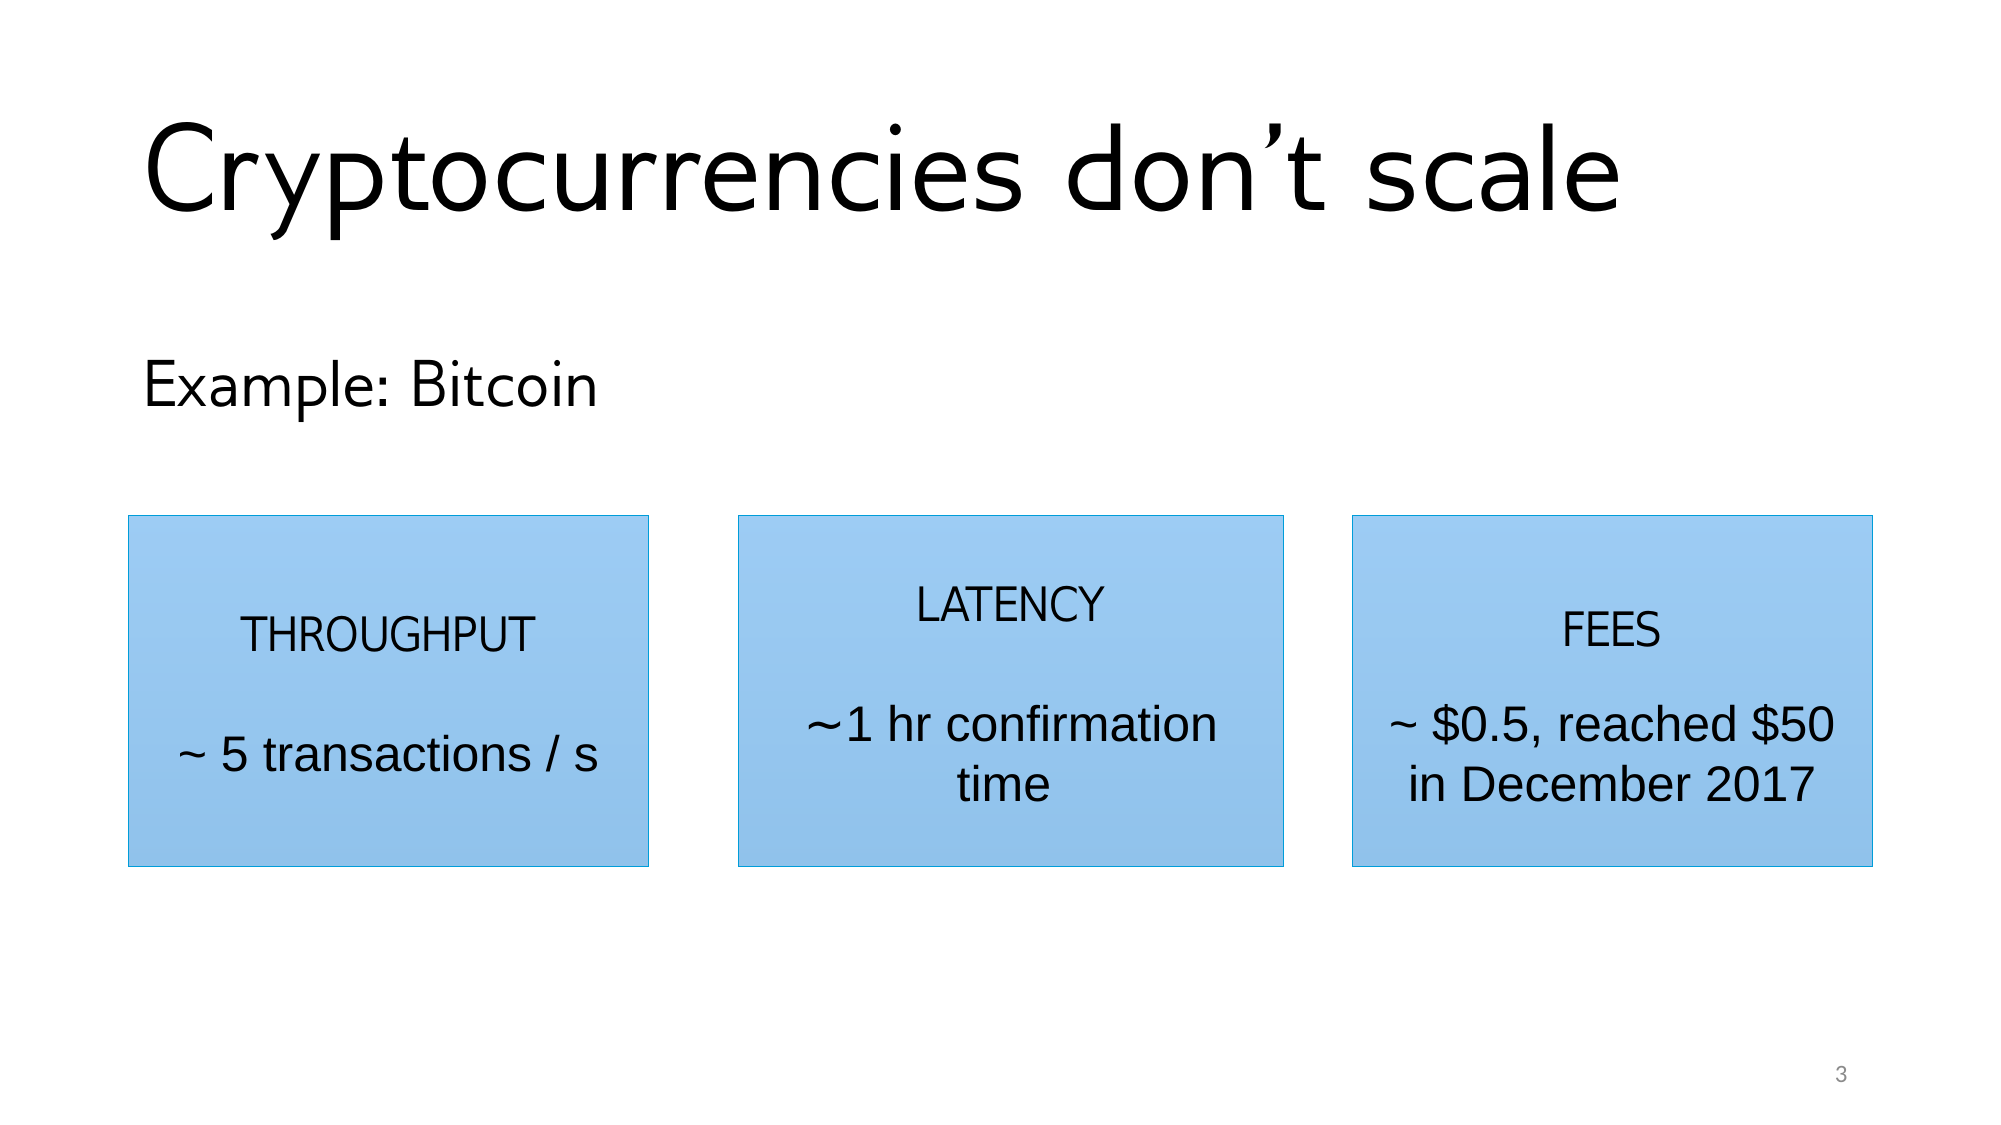

# Cryptocurrencies don’t scale
Example: Bitcoin
LATENCY

∼1 hr confirmation time

FEES

~ $0.5, reached $50 in December 2017
THROUGHPUT

~ 5 transactions / s
3